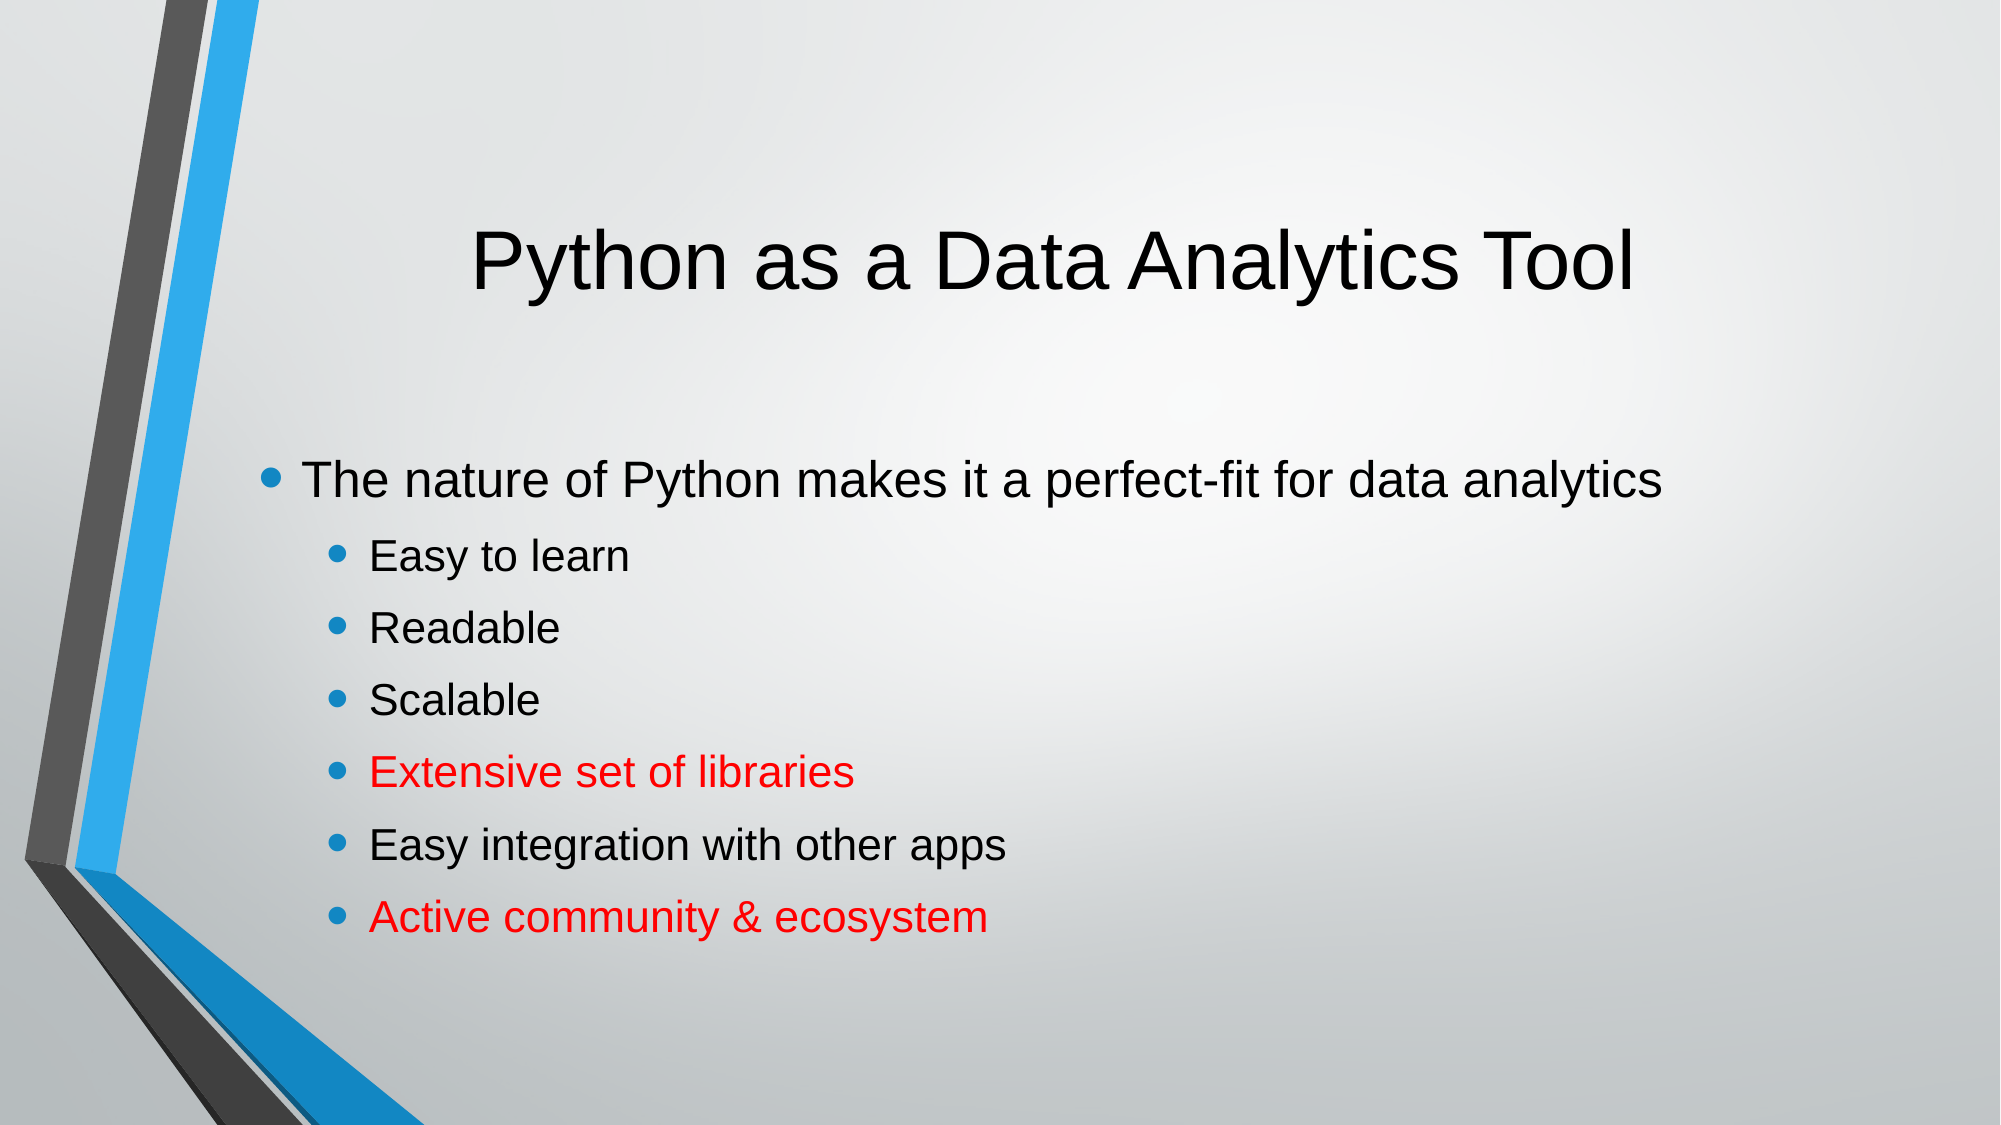

# Python as a Data Analytics Tool
The nature of Python makes it a perfect-fit for data analytics
Easy to learn
Readable
Scalable
Extensive set of libraries
Easy integration with other apps
Active community & ecosystem